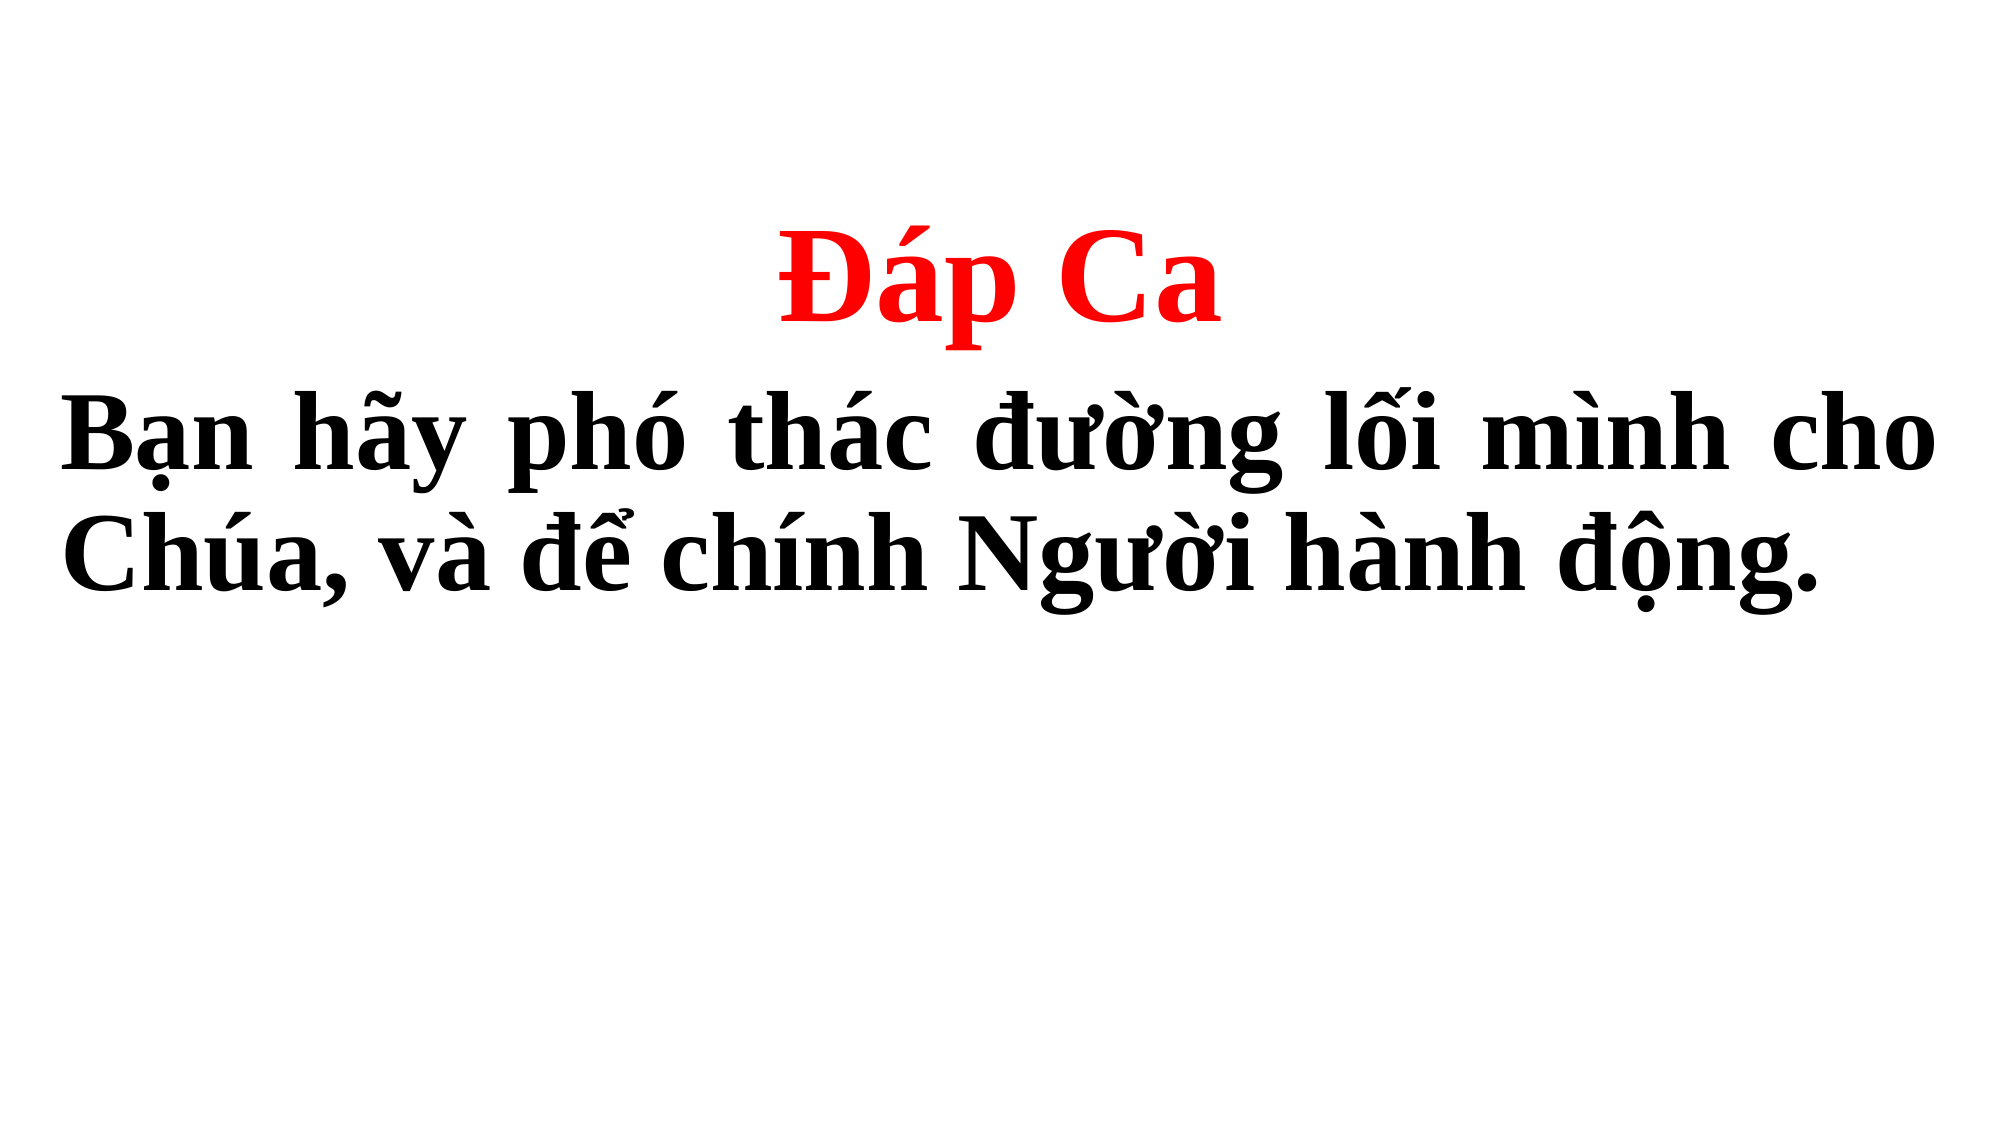

Đáp Ca
Bạn hãy phó thác đường lối mình cho Chúa, và để chính Người hành động.